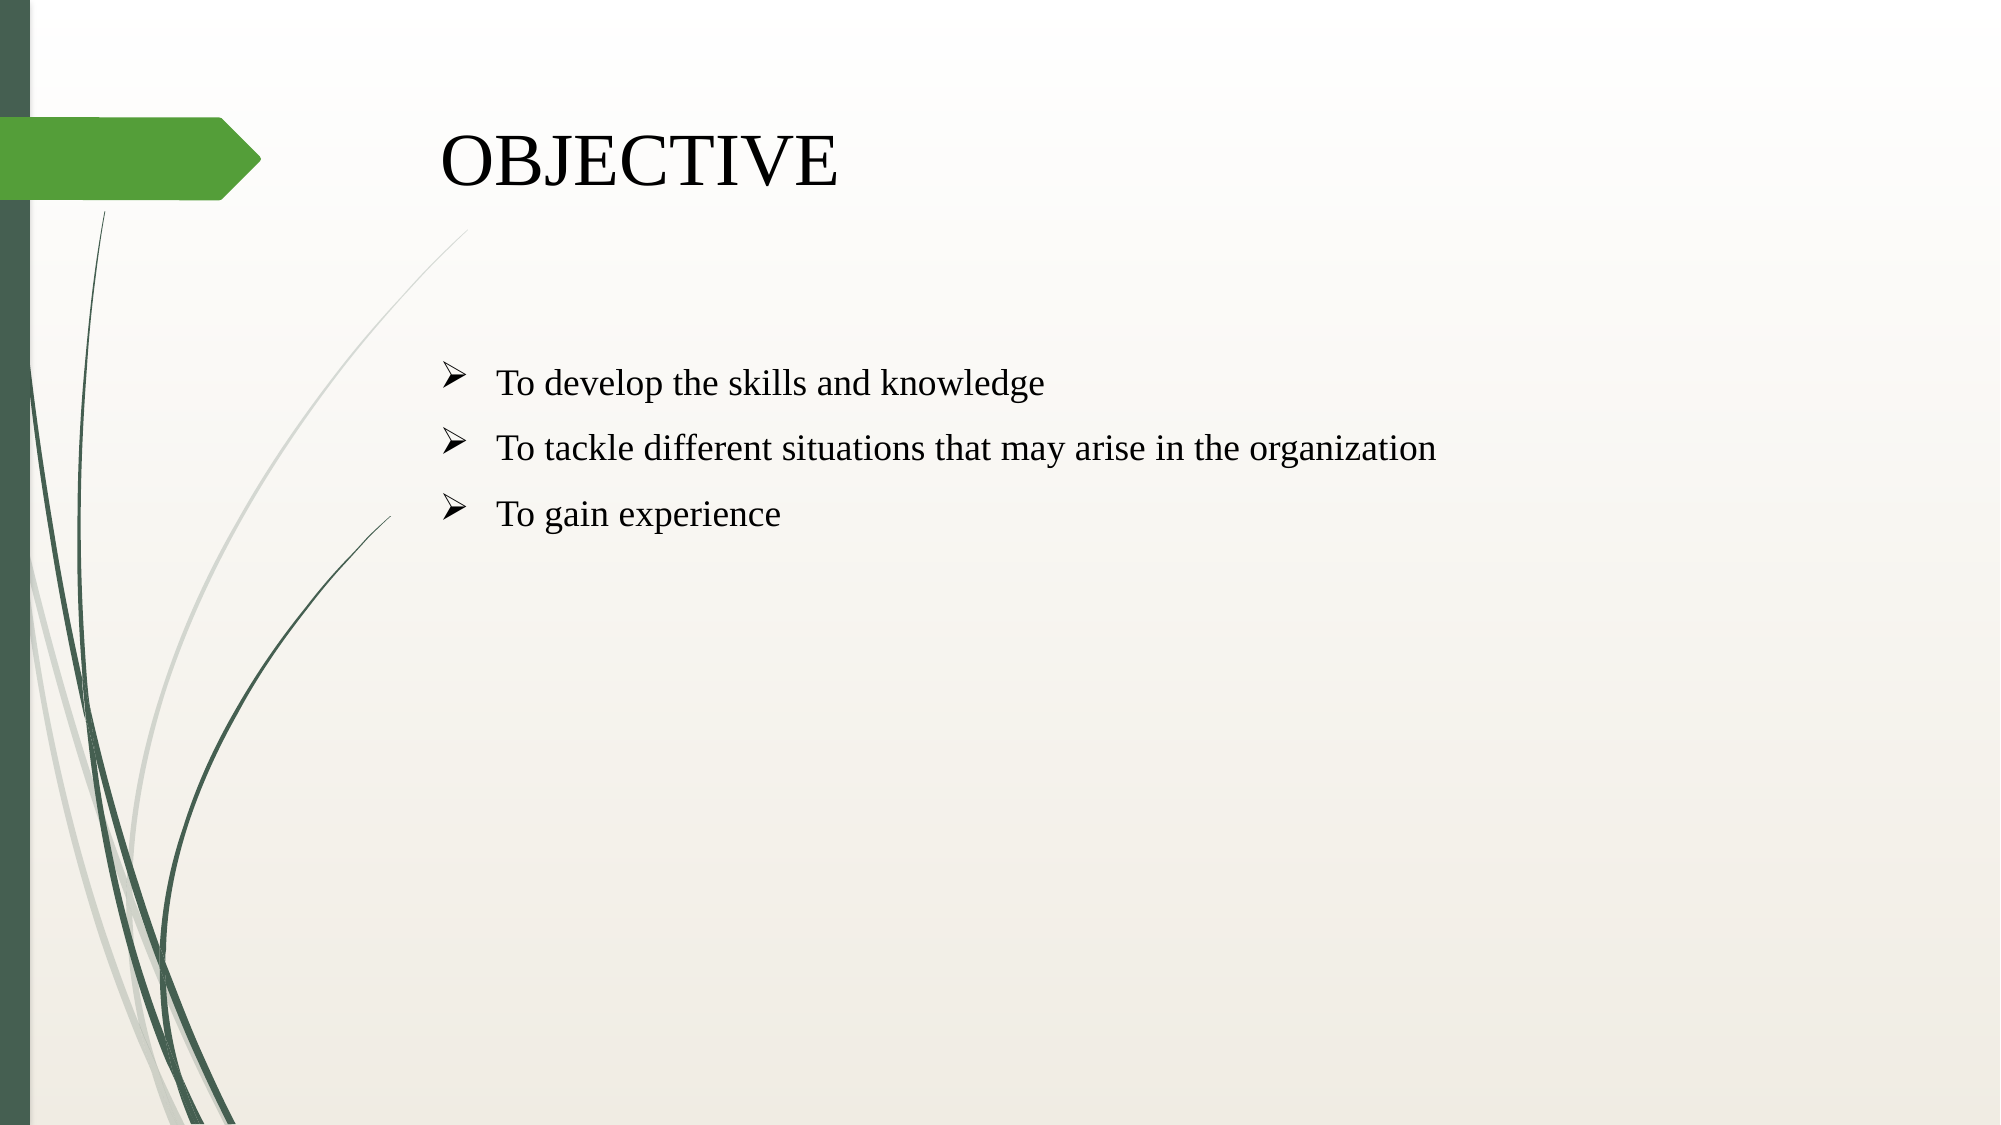

# OBJECTIVE
To develop the skills and knowledge
To tackle different situations that may arise in the organization
To gain experience